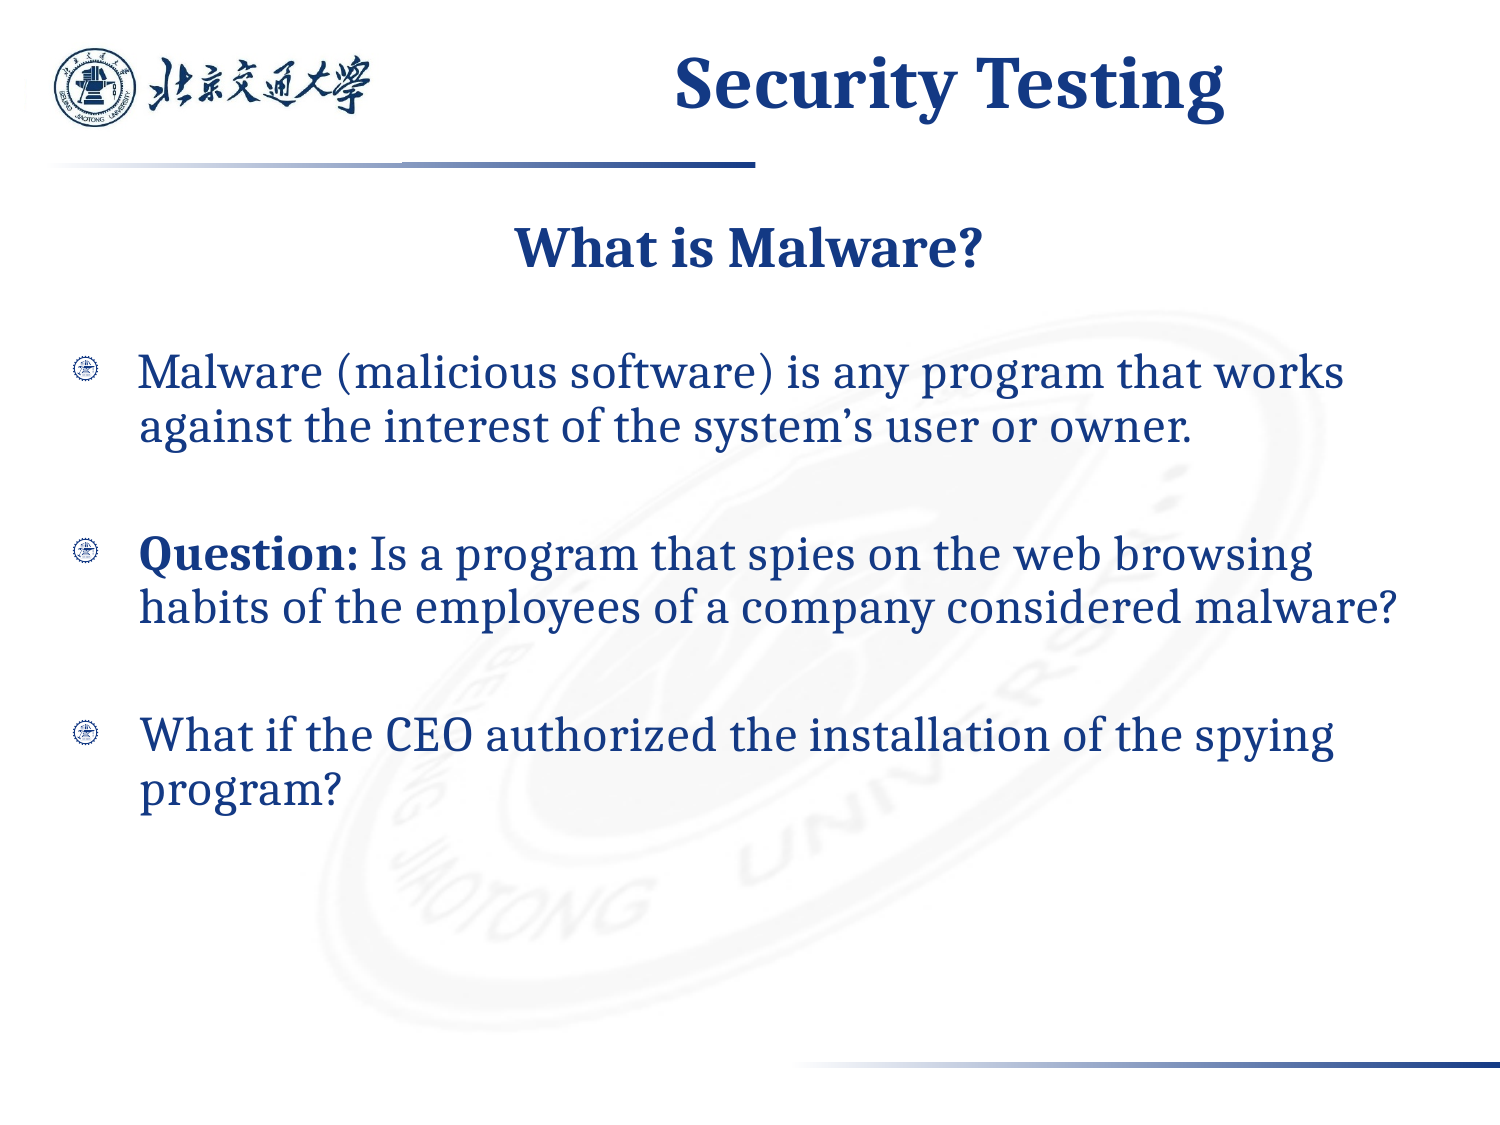

# Security Testing
What is Malware?
Malware (malicious software) is any program that works against the interest of the system’s user or owner.

Question: Is a program that spies on the web browsing habits of the employees of a company considered malware?

What if the CEO authorized the installation of the spying program?